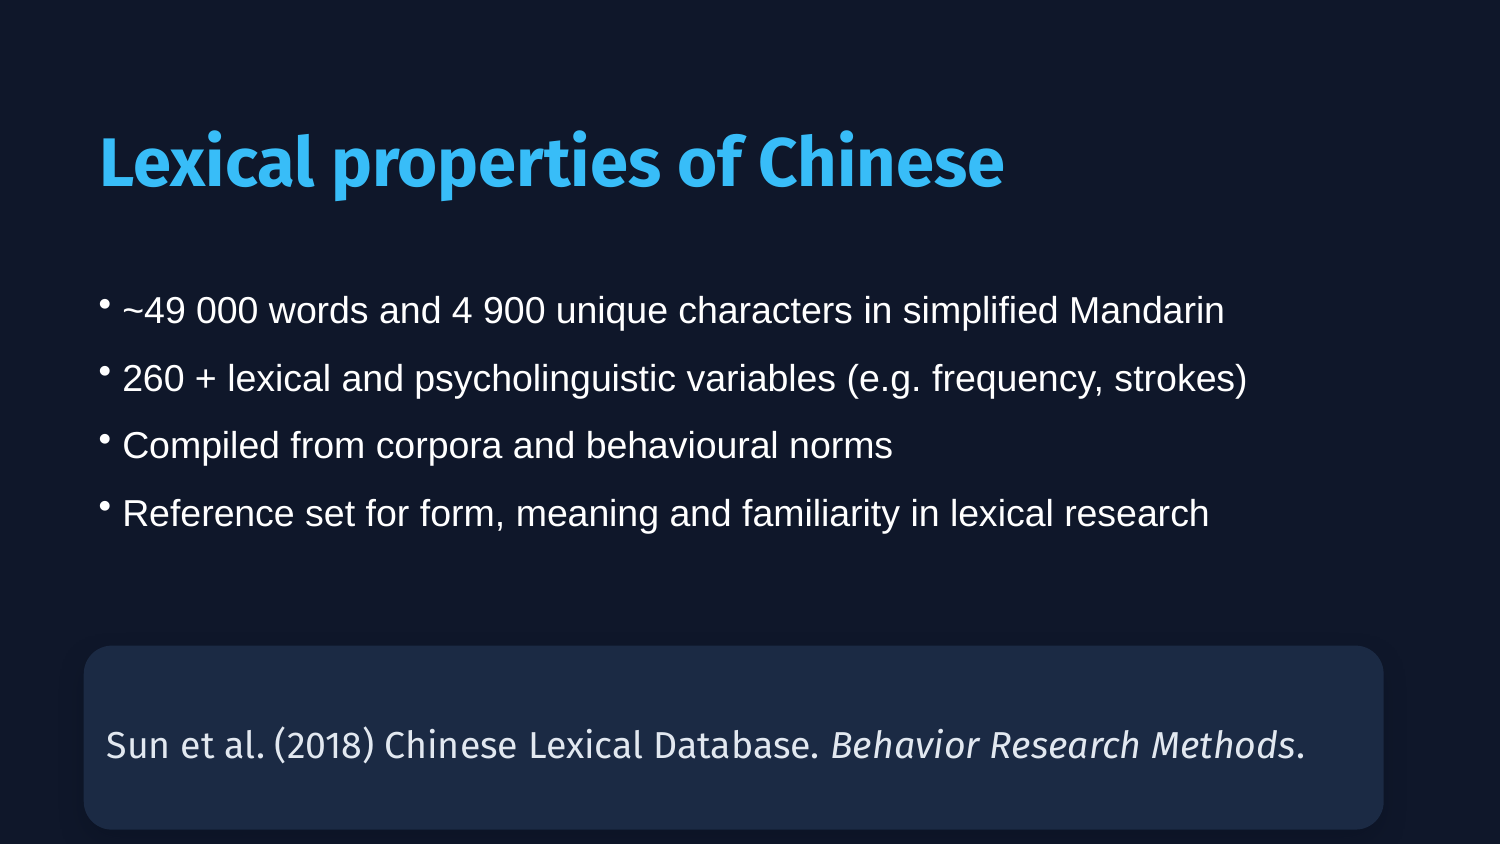

Lexical properties of Chinese

 ~49 000 words and 4 900 unique characters in simplified Mandarin
 260 + lexical and psycholinguistic variables (e.g. frequency, strokes)
 Compiled from corpora and behavioural norms
 Reference set for form, meaning and familiarity in lexical research

Sun et al. (2018) Chinese Lexical Database. Behavior Research Methods.